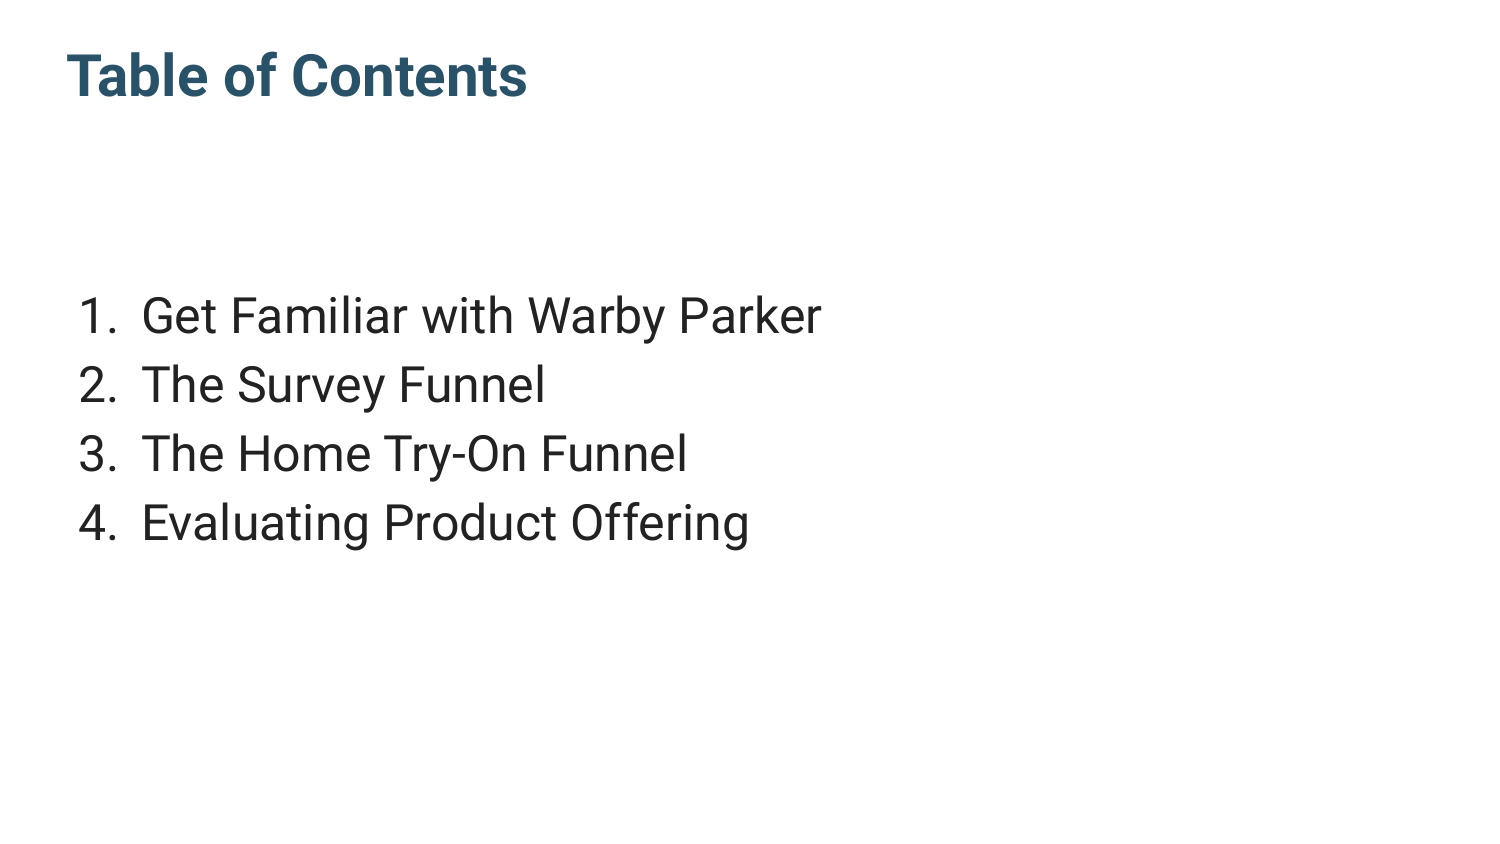

# Table of Contents
Get Familiar with Warby Parker
The Survey Funnel
The Home Try-On Funnel
Evaluating Product Offering